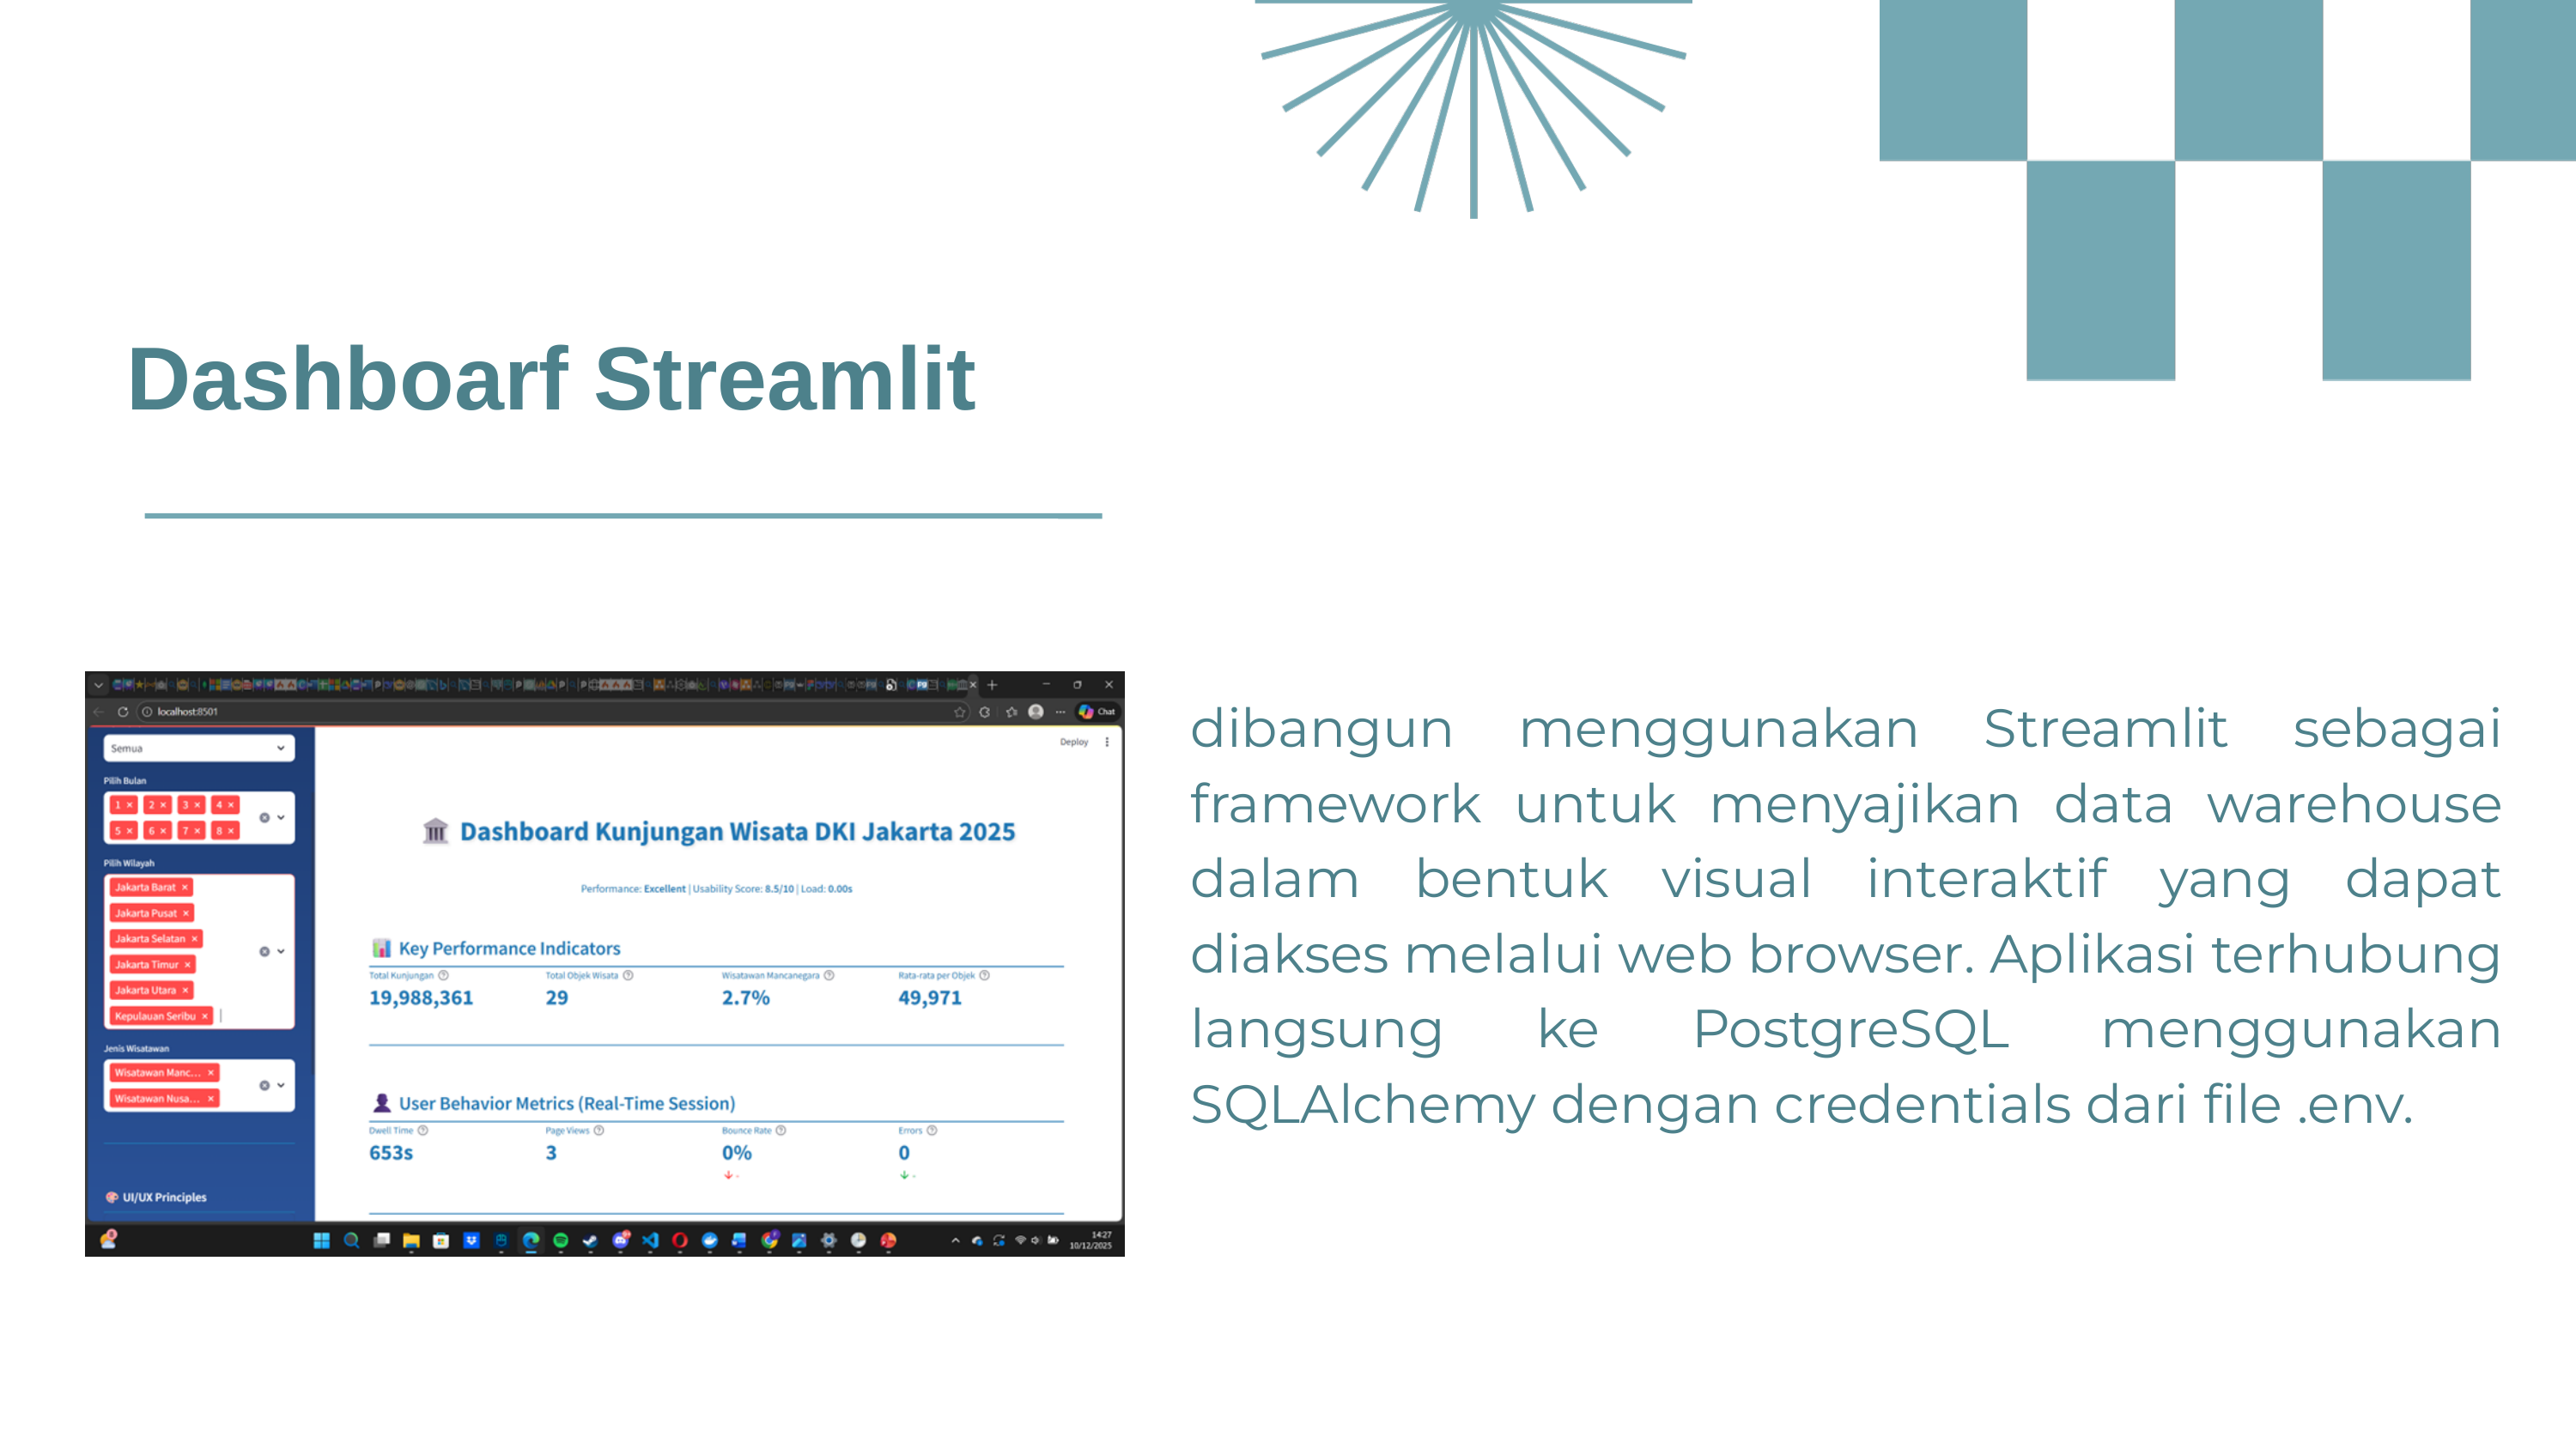

Dashboarf Streamlit

dibangun menggunakan Streamlit sebagai framework untuk menyajikan data warehouse dalam bentuk visual interaktif yang dapat diakses melalui web browser. Aplikasi terhubung langsung ke PostgreSQL menggunakan SQLAlchemy dengan credentials dari file .env.​